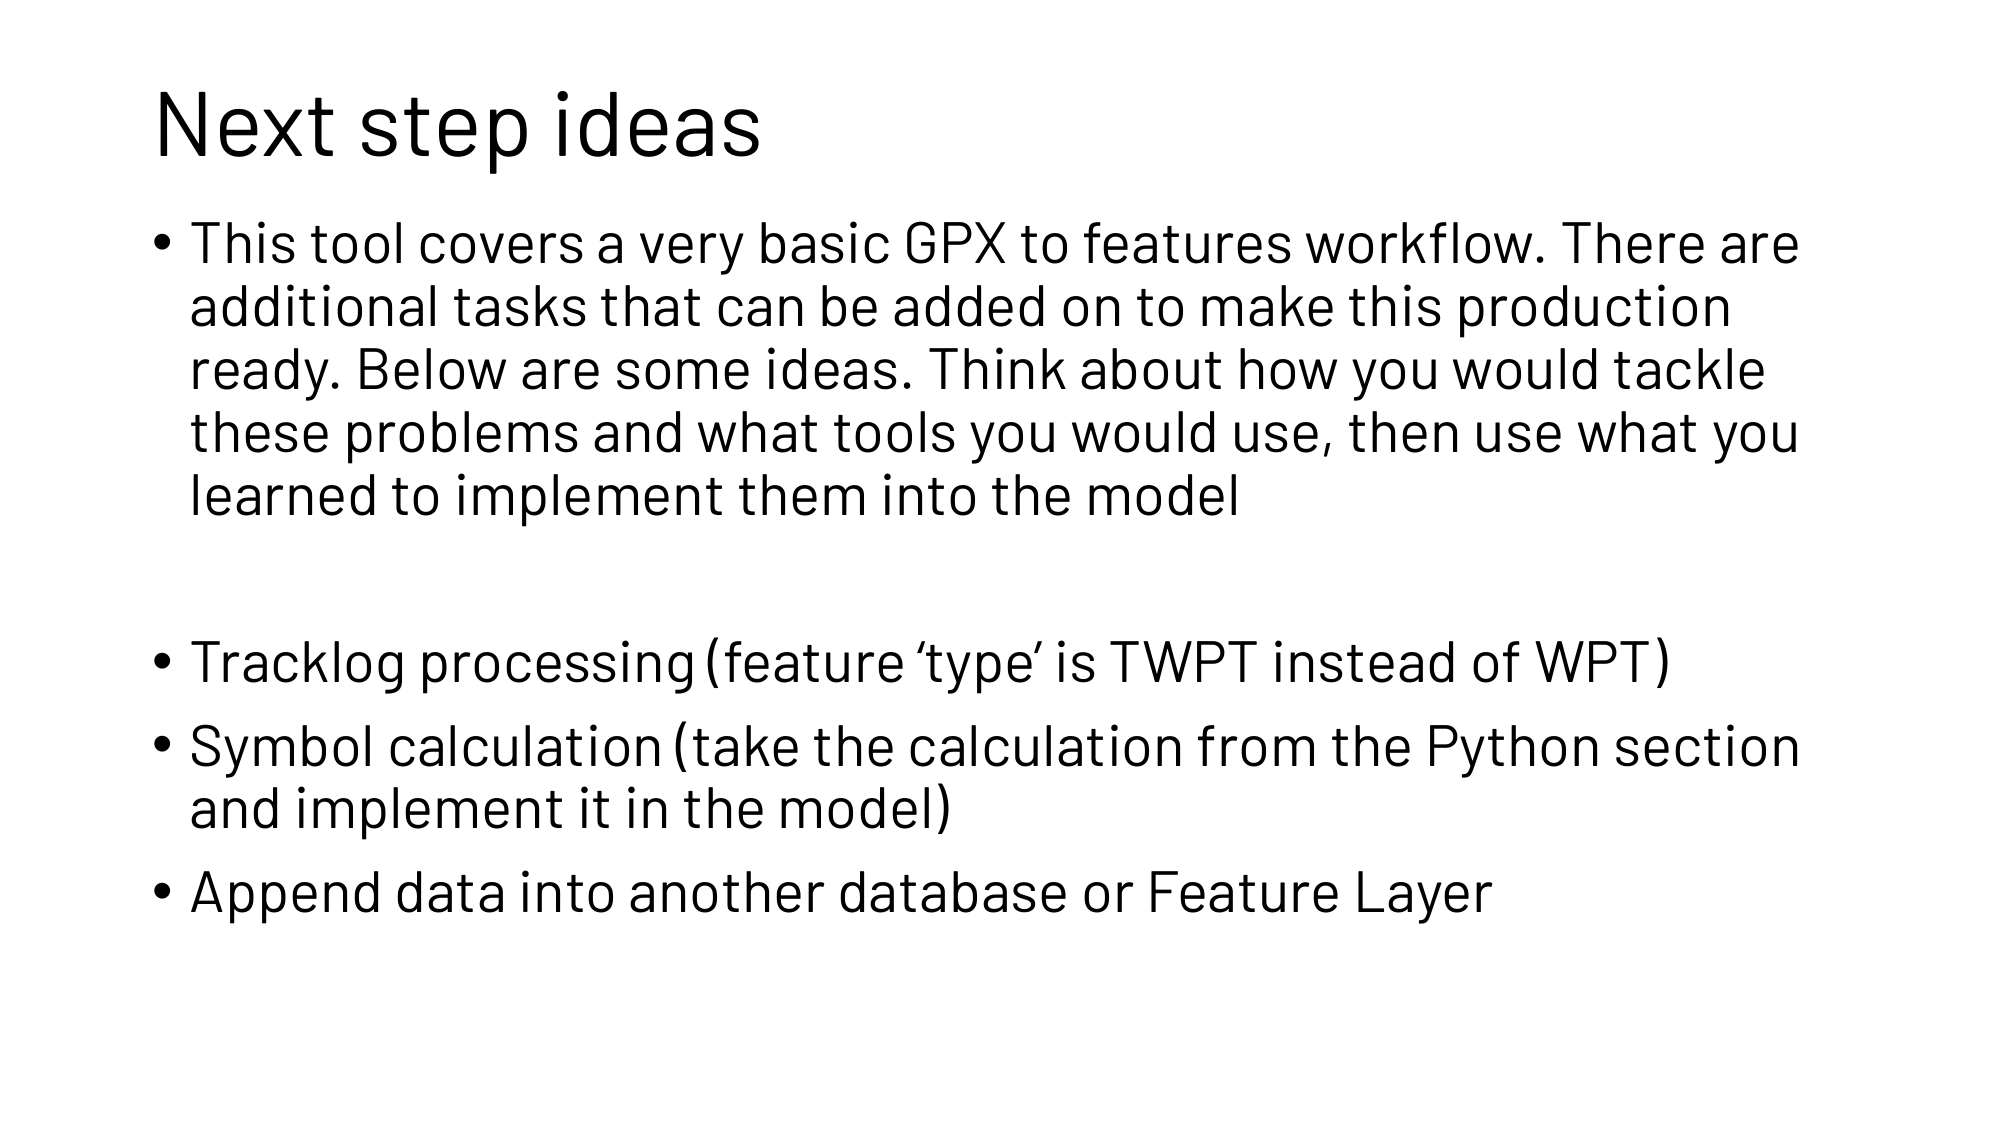

# Next step ideas
This tool covers a very basic GPX to features workflow. There are additional tasks that can be added on to make this production ready. Below are some ideas. Think about how you would tackle these problems and what tools you would use, then use what you learned to implement them into the model

Tracklog processing (feature ‘type’ is TWPT instead of WPT)
Symbol calculation (take the calculation from the Python section and implement it in the model)
Append data into another database or Feature Layer